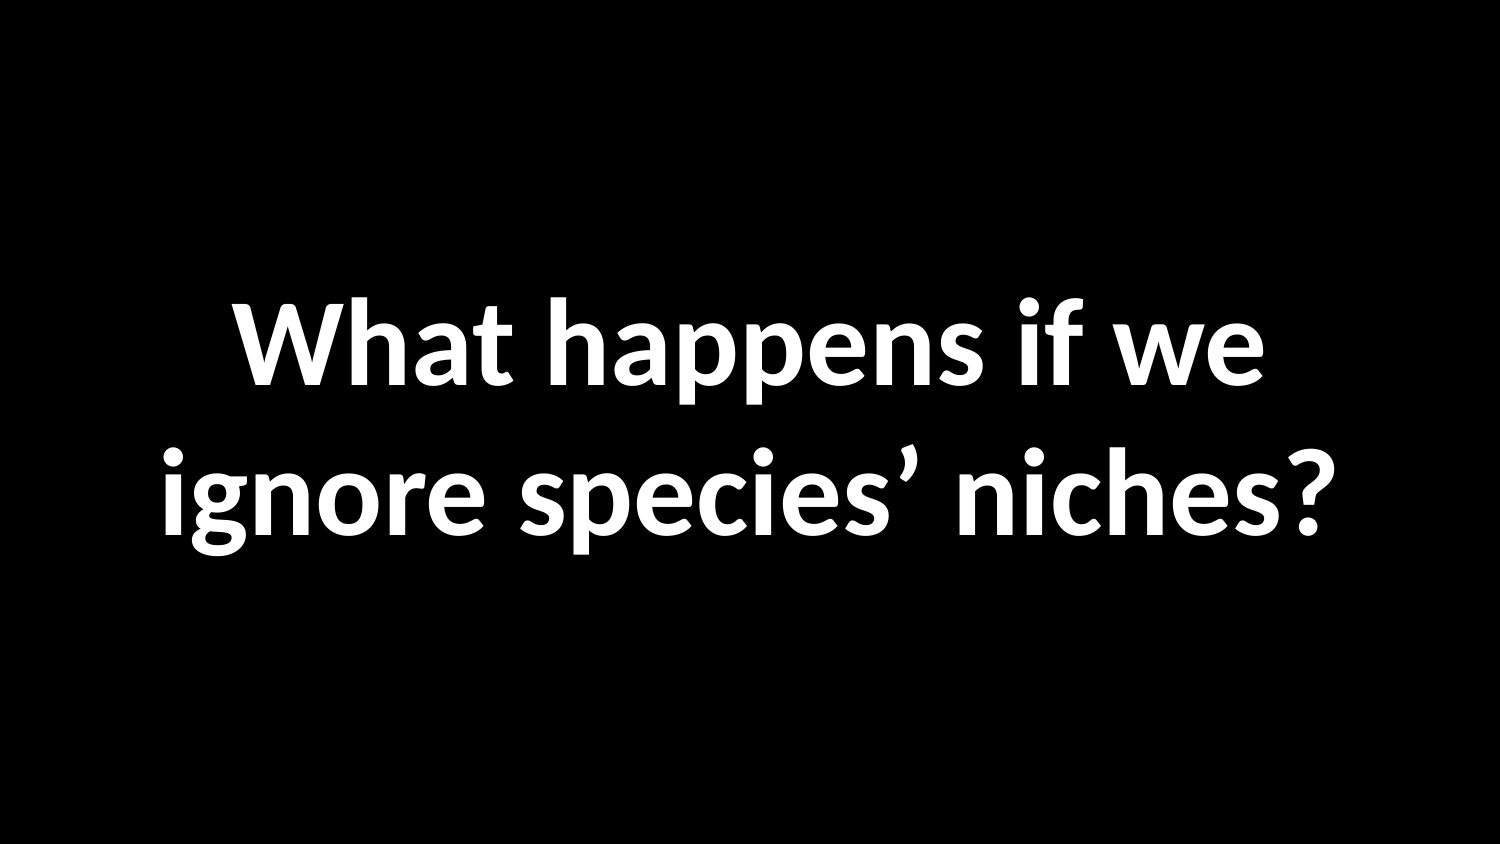

# What happens if we ignore species’ niches?